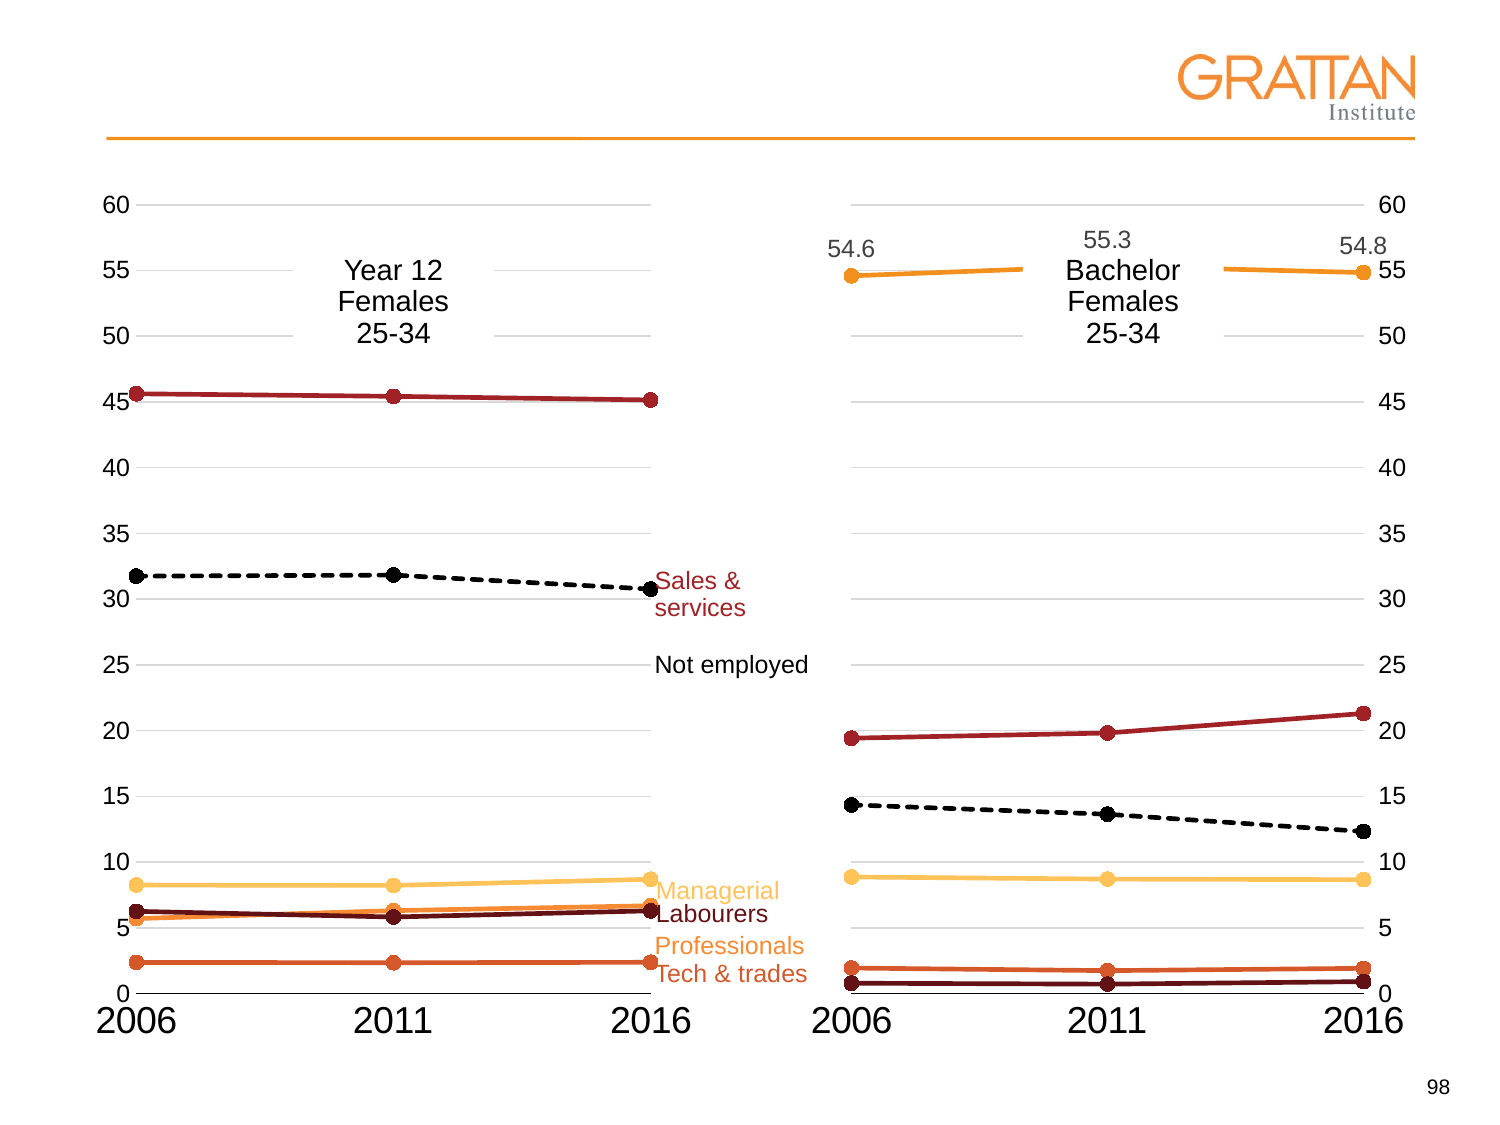

#

### Chart

| Category | Managers | Professionals | Tech and trades | Service, admin and sales | Labourer | Not employed |
|---|---|---|---|---|---|---|
| 2006 | 8.262799859863012 | 5.711197865509377 | 2.3797058573516034 | 45.62518022141447 | 6.263814380915944 | 31.75730181494559 |
| 2011 | 8.234746133755008 | 6.314393649014028 | 2.354584282469137 | 45.42855646814887 | 5.830674964889989 | 31.83704450172298 |
| 2016 | 8.701975508680656 | 6.690029649179044 | 2.3880372416238416 | 45.15029816404232 | 6.301957704733499 | 30.767701731740647 |

### Chart

| Category | Managers | Professionals | Tech and trades | Service, admin and sales | Labourer | Not employed |
|---|---|---|---|---|---|---|
| 2006 | 8.875262522560543 | 54.592620062731484 | 1.9500458525839175 | 19.42703587012173 | 0.7968425107711985 | 14.35819318123112 |
| 2011 | 8.7127262001044 | 55.33642509535505 | 1.755789023686321 | 19.826148009836842 | 0.7235790221180168 | 13.645332648899375 |
| 2016 | 8.669901838795578 | 54.83813539057385 | 1.9306593027084964 | 21.309610291956307 | 0.9196509426925974 | 12.332042233273189 |
Year 12
Females
25-34
Bachelor
Females
25-34
Sales &
services
Not employed
Managerial
Labourers
Professionals
Tech & trades